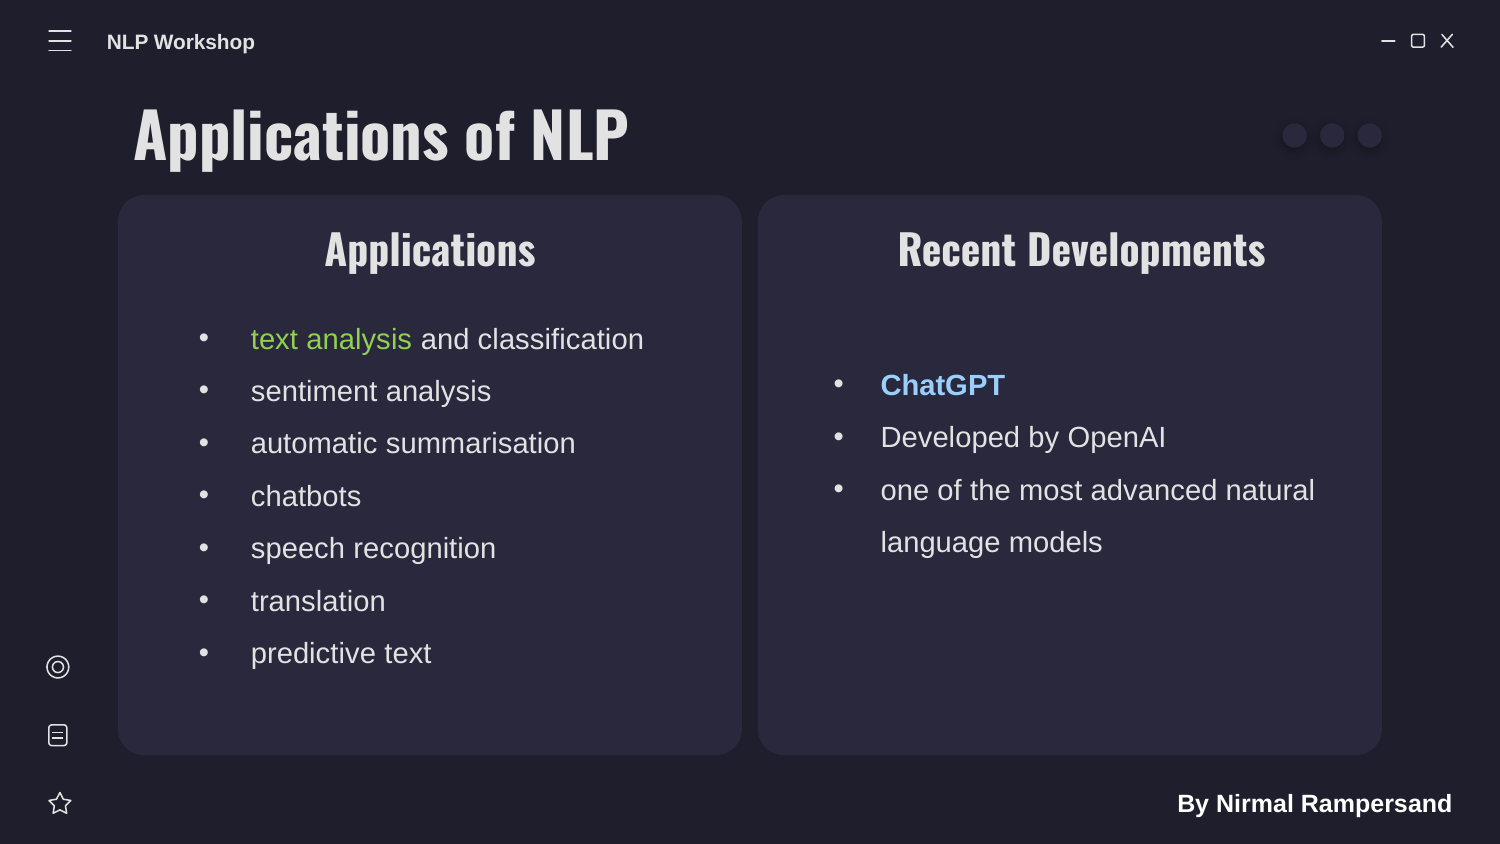

NLP Workshop

# Applications of NLP

Applications
Recent Developments
text analysis and classification
sentiment analysis
automatic summarisation
chatbots
speech recognition
translation
predictive text

ChatGPT
Developed by OpenAI
one of the most advanced natural language models

By Nirmal Rampersand